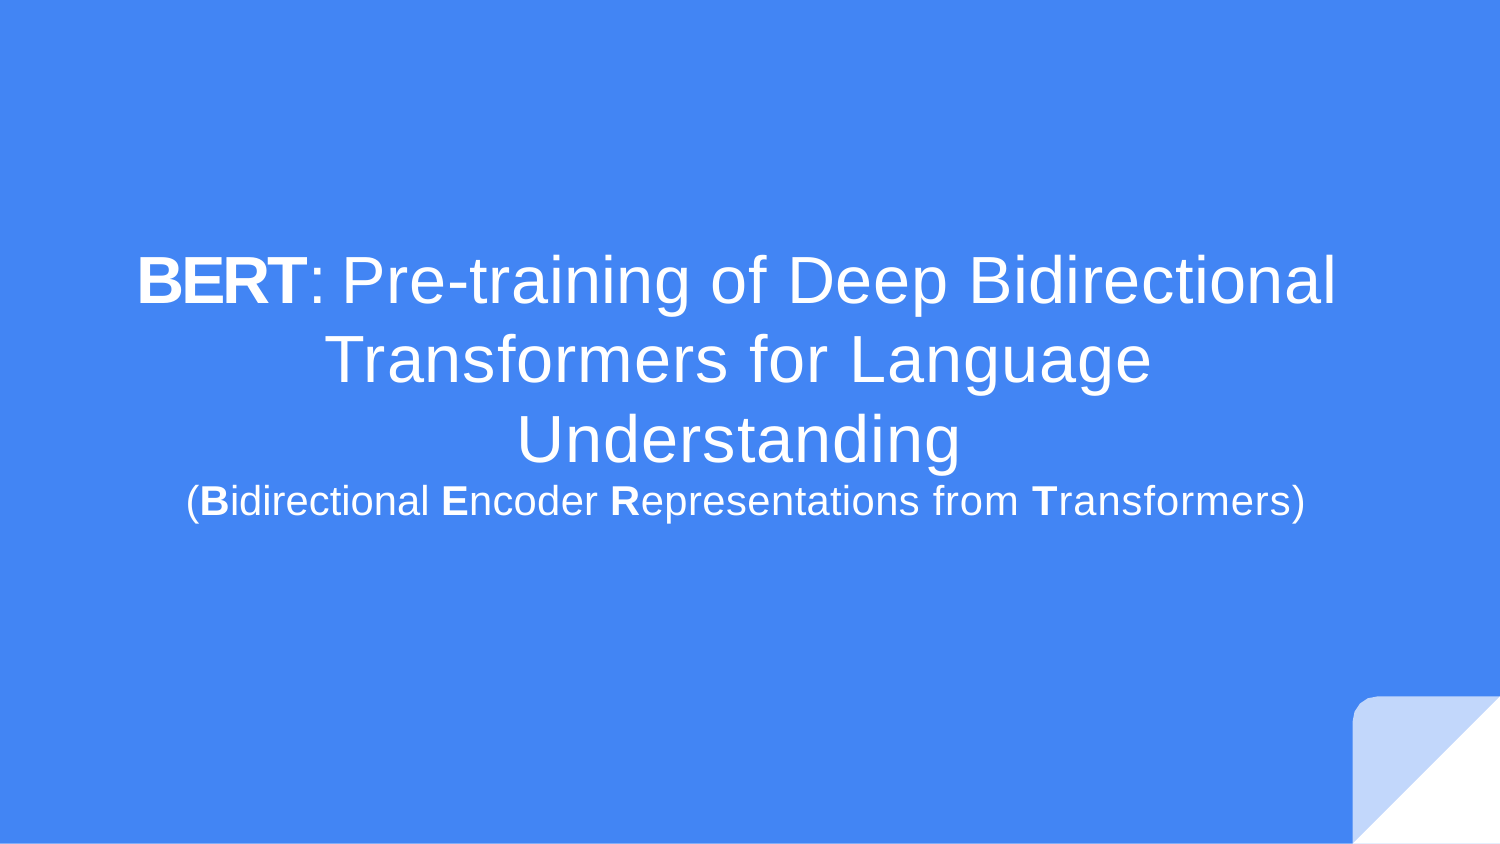

BERT: Pre-training of Deep Bidirectional  Transformers for Language Understanding
(Bidirectional Encoder Representations from Transformers)